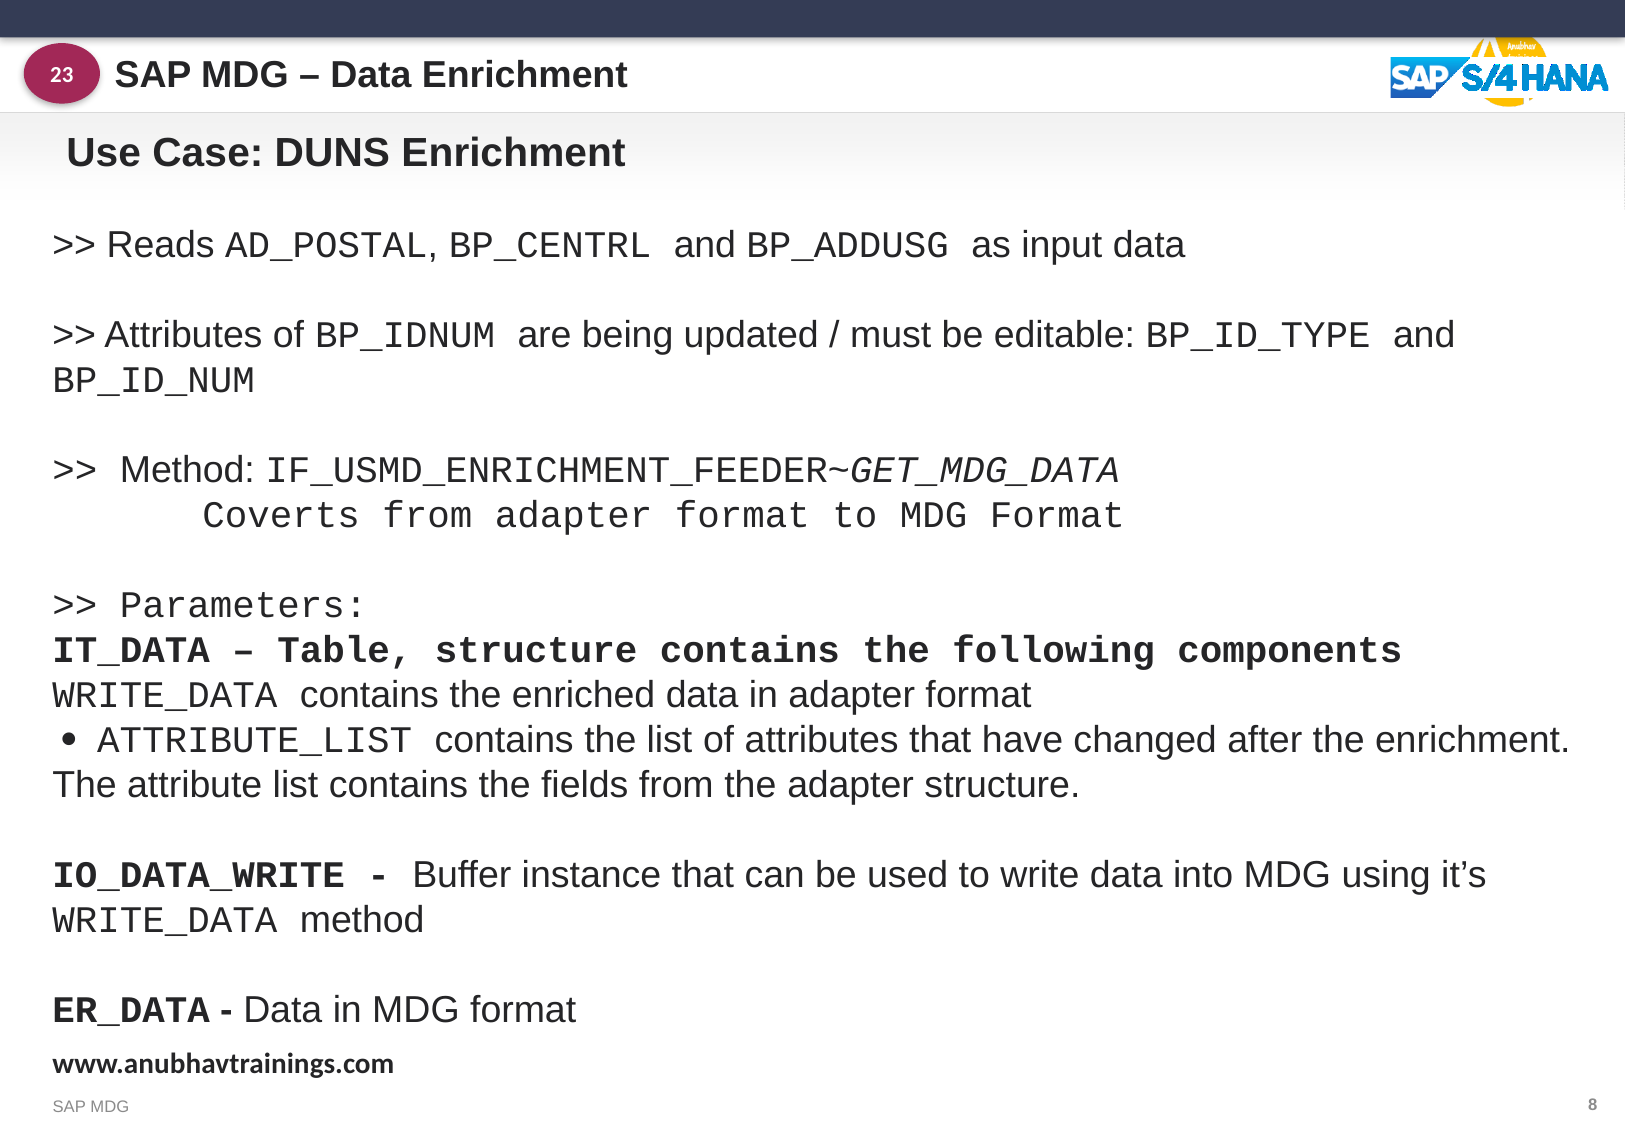

SAP MDG – Data Enrichment
23
# Use Case: DUNS Enrichment
>> Reads AD_POSTAL, BP_CENTRL and BP_ADDUSG as input data

>> Attributes of BP_IDNUM are being updated / must be editable: BP_ID_TYPE and BP_ID_NUM

>> Method: IF_USMD_ENRICHMENT_FEEDER~GET_MDG_DATA
	Coverts from adapter format to MDG Format

>> Parameters:
IT_DATA – Table, structure contains the following components
WRITE_DATA contains the enriched data in adapter format
 • ATTRIBUTE_LIST contains the list of attributes that have changed after the enrichment. The attribute list contains the fields from the adapter structure.

IO_DATA_WRITE - Buffer instance that can be used to write data into MDG using it’s
WRITE_DATA method

ER_DATA - Data in MDG format